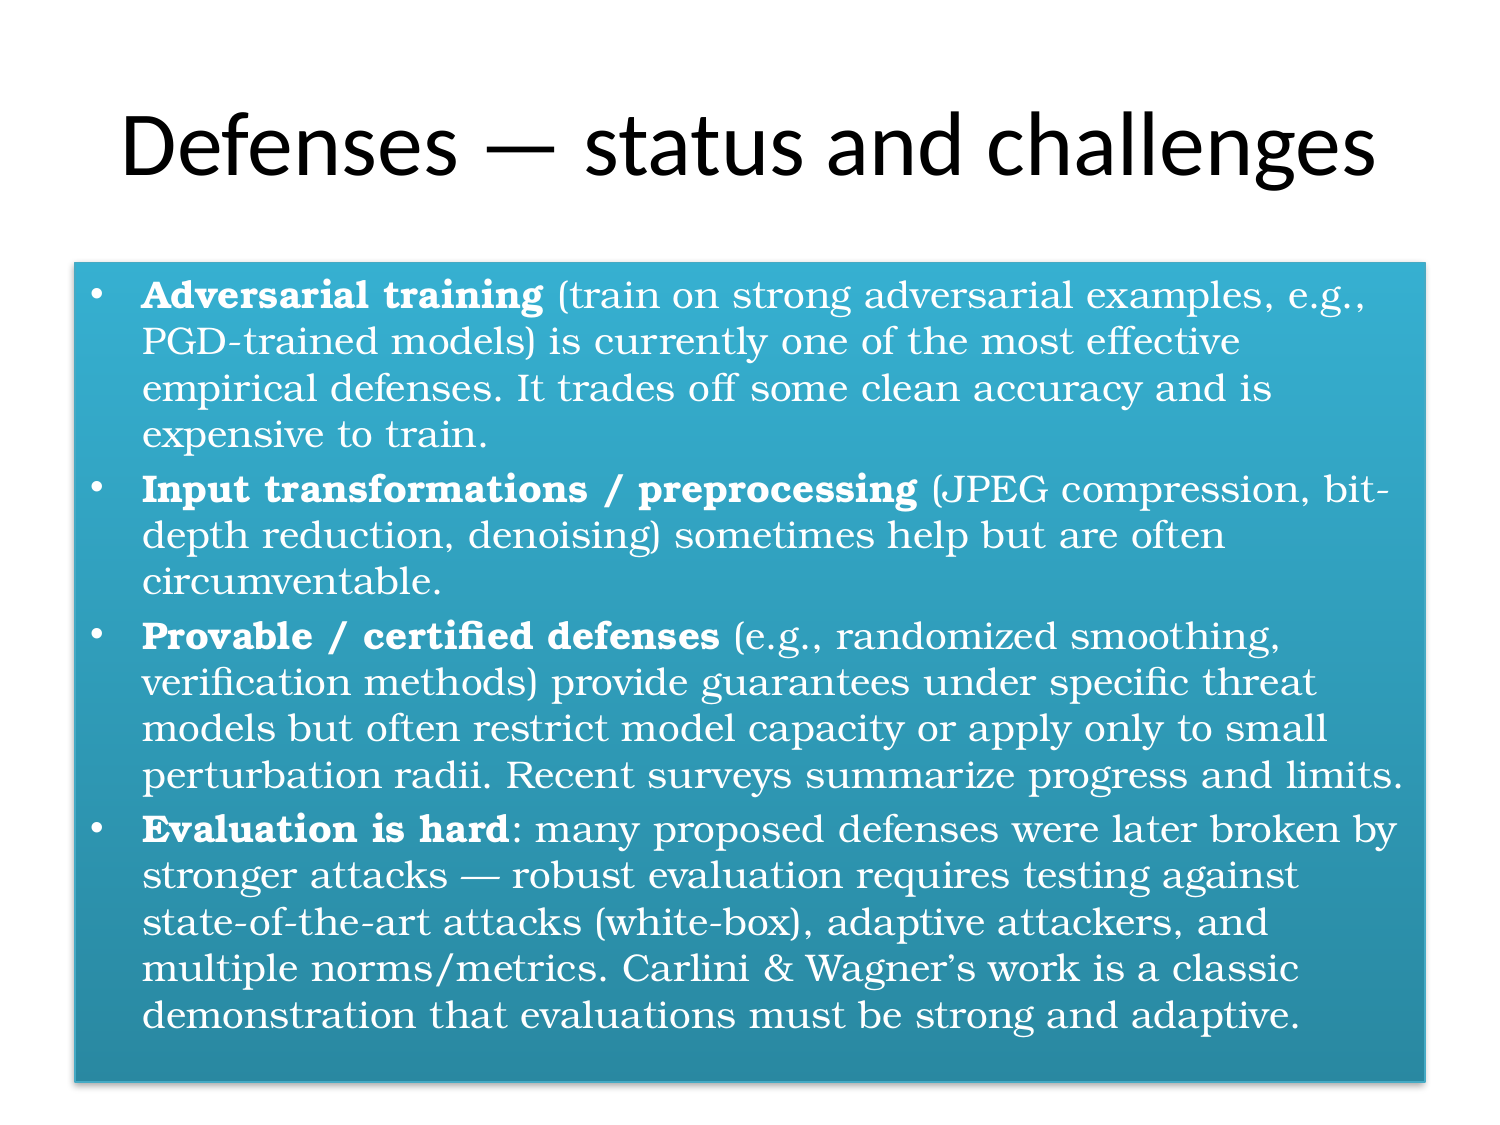

# Defenses — status and challenges
Adversarial training (train on strong adversarial examples, e.g., PGD-trained models) is currently one of the most effective empirical defenses. It trades off some clean accuracy and is expensive to train.
Input transformations / preprocessing (JPEG compression, bit-depth reduction, denoising) sometimes help but are often circumventable.
Provable / certified defenses (e.g., randomized smoothing, verification methods) provide guarantees under specific threat models but often restrict model capacity or apply only to small perturbation radii. Recent surveys summarize progress and limits.
Evaluation is hard: many proposed defenses were later broken by stronger attacks — robust evaluation requires testing against state-of-the-art attacks (white-box), adaptive attackers, and multiple norms/metrics. Carlini & Wagner’s work is a classic demonstration that evaluations must be strong and adaptive.